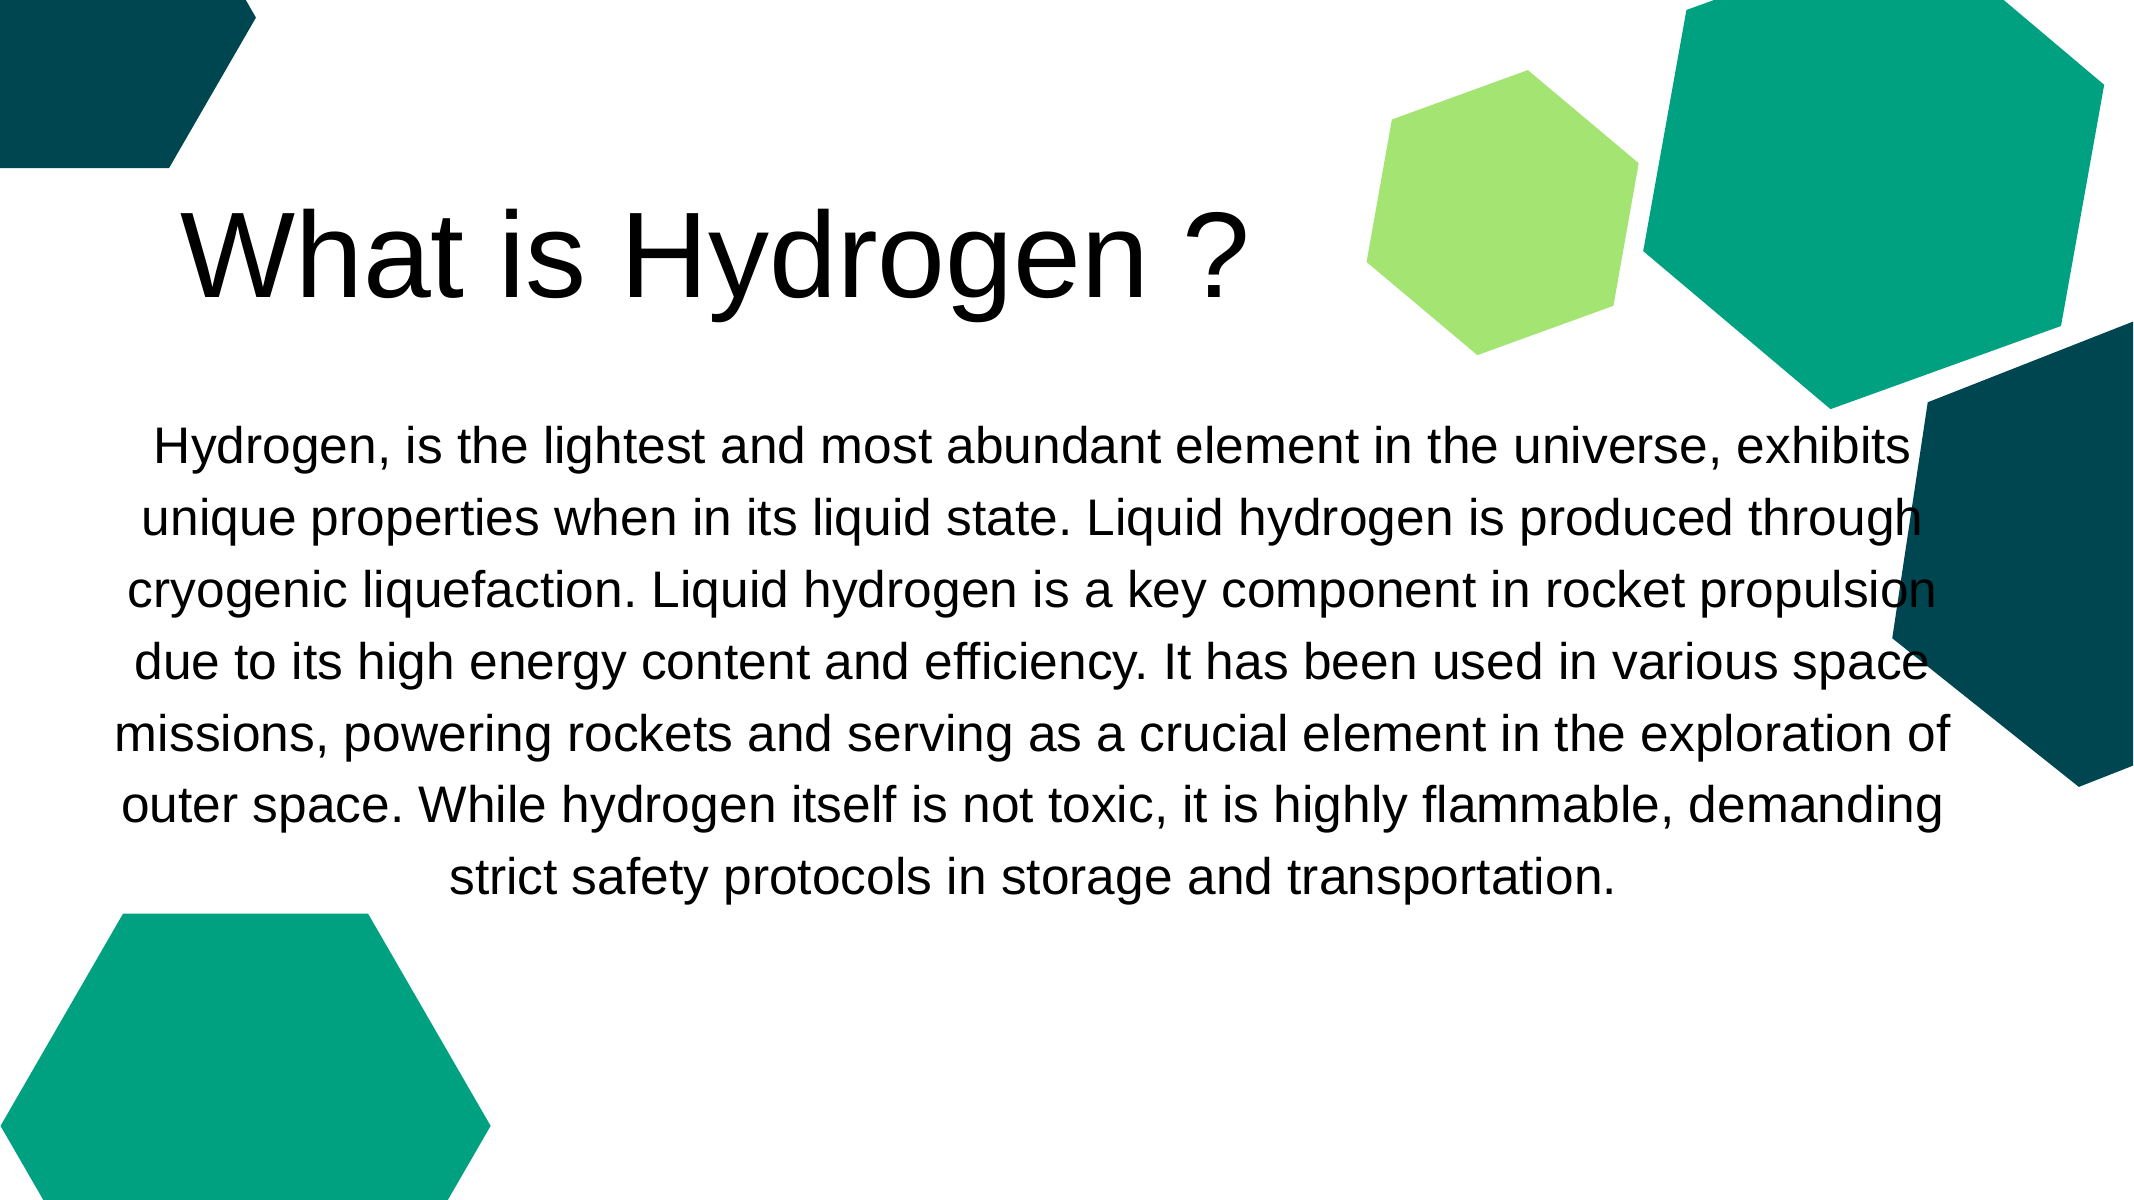

What is Hydrogen ?

Hydrogen, is the lightest and most abundant element in the universe, exhibits unique properties when in its liquid state. Liquid hydrogen is produced through cryogenic liquefaction. Liquid hydrogen is a key component in rocket propulsion due to its high energy content and efficiency. It has been used in various space missions, powering rockets and serving as a crucial element in the exploration of outer space. While hydrogen itself is not toxic, it is highly flammable, demanding strict safety protocols in storage and transportation.